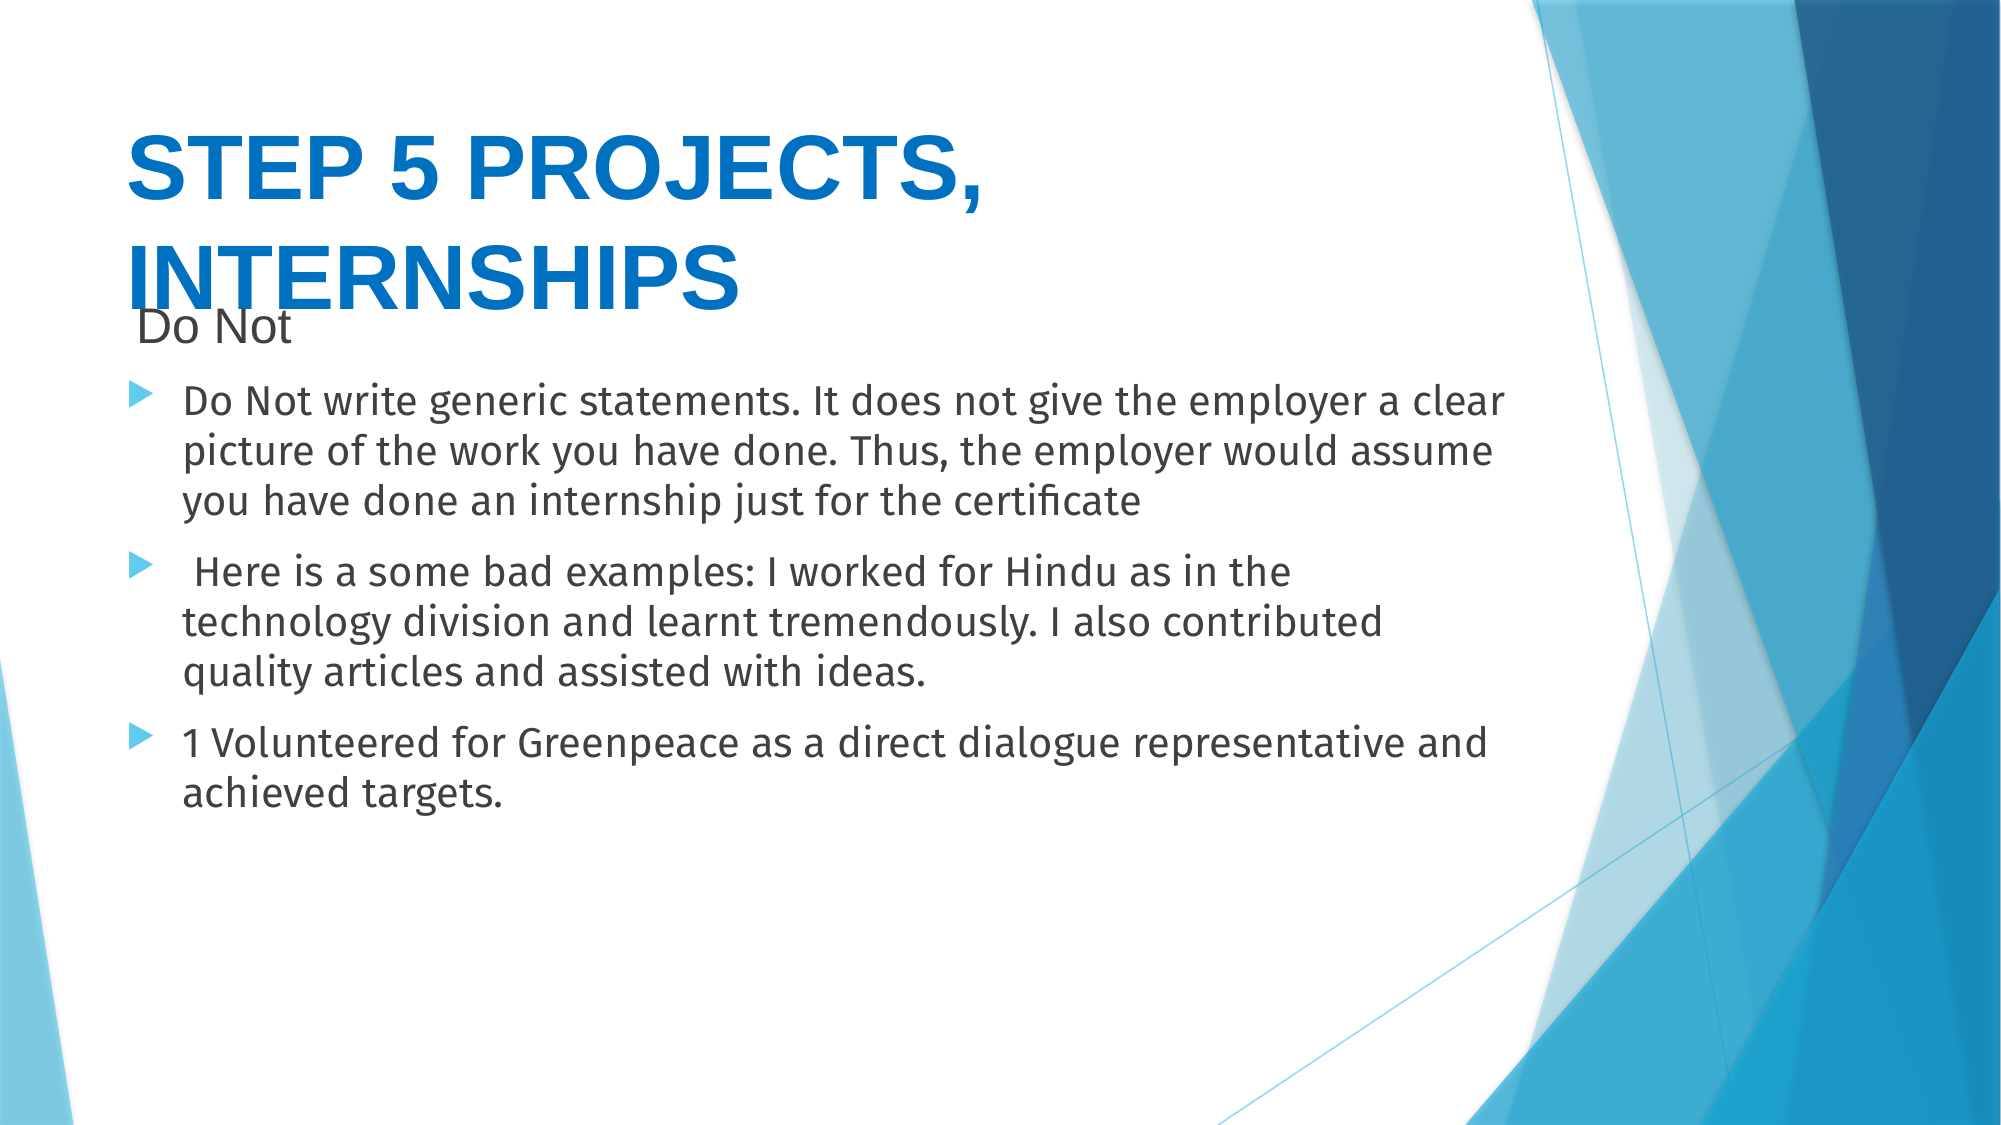

# STEP 5 PROJECTS, INTERNSHIPS
 Do Not
Do Not write generic statements. It does not give the employer a clear picture of the work you have done. Thus, the employer would assume you have done an internship just for the certificate
 Here is a some bad examples: I worked for Hindu as in the technology division and learnt tremendously. I also contributed quality articles and assisted with ideas.
1 Volunteered for Greenpeace as a direct dialogue representative and achieved targets.